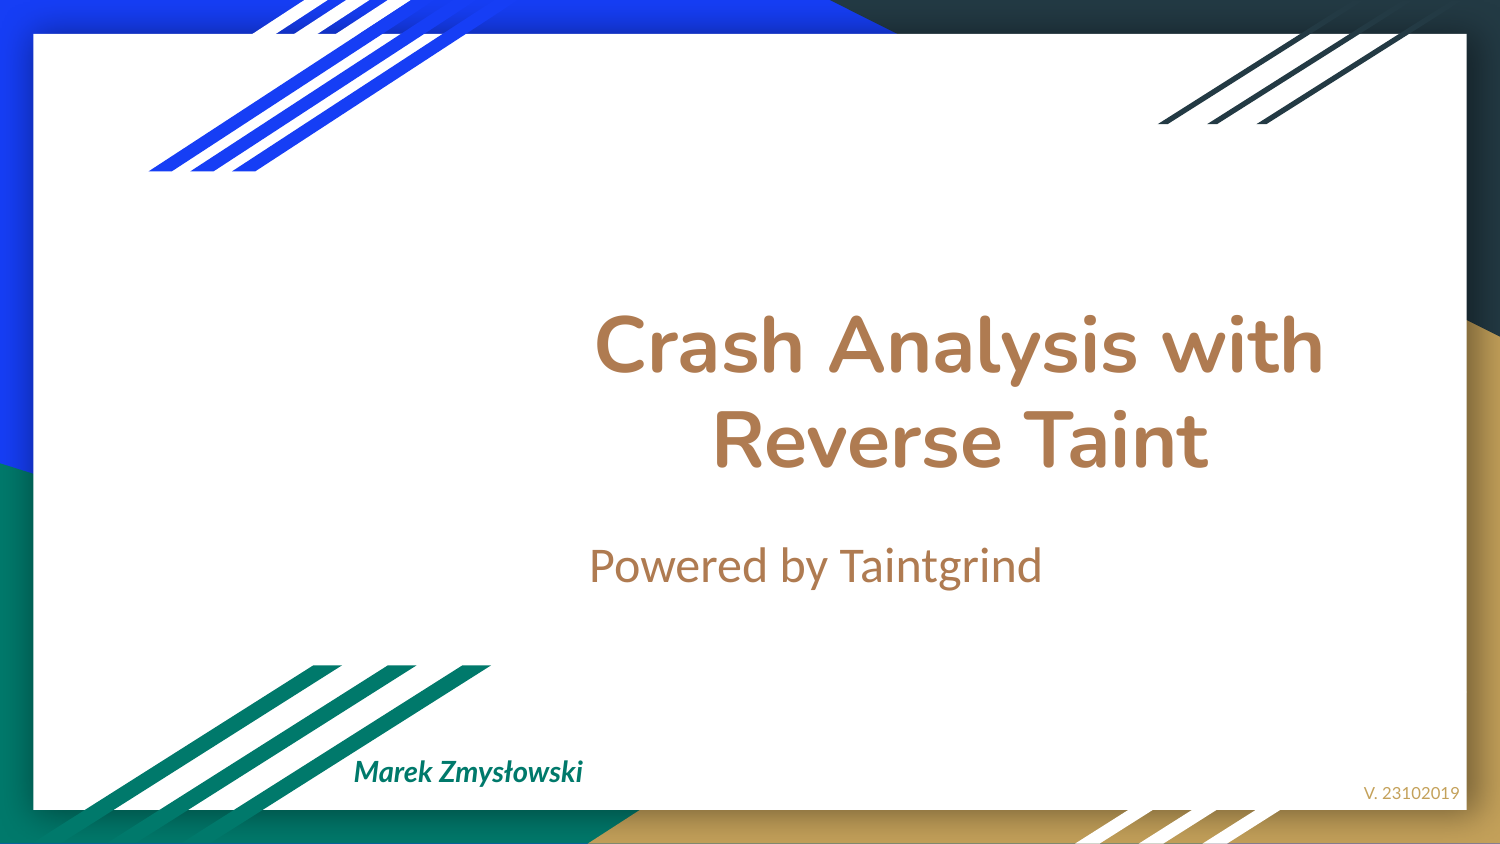

# Crash Analysis with Reverse Taint
Powered by Taintgrind

Marek Zmysłowski
V. 23102019